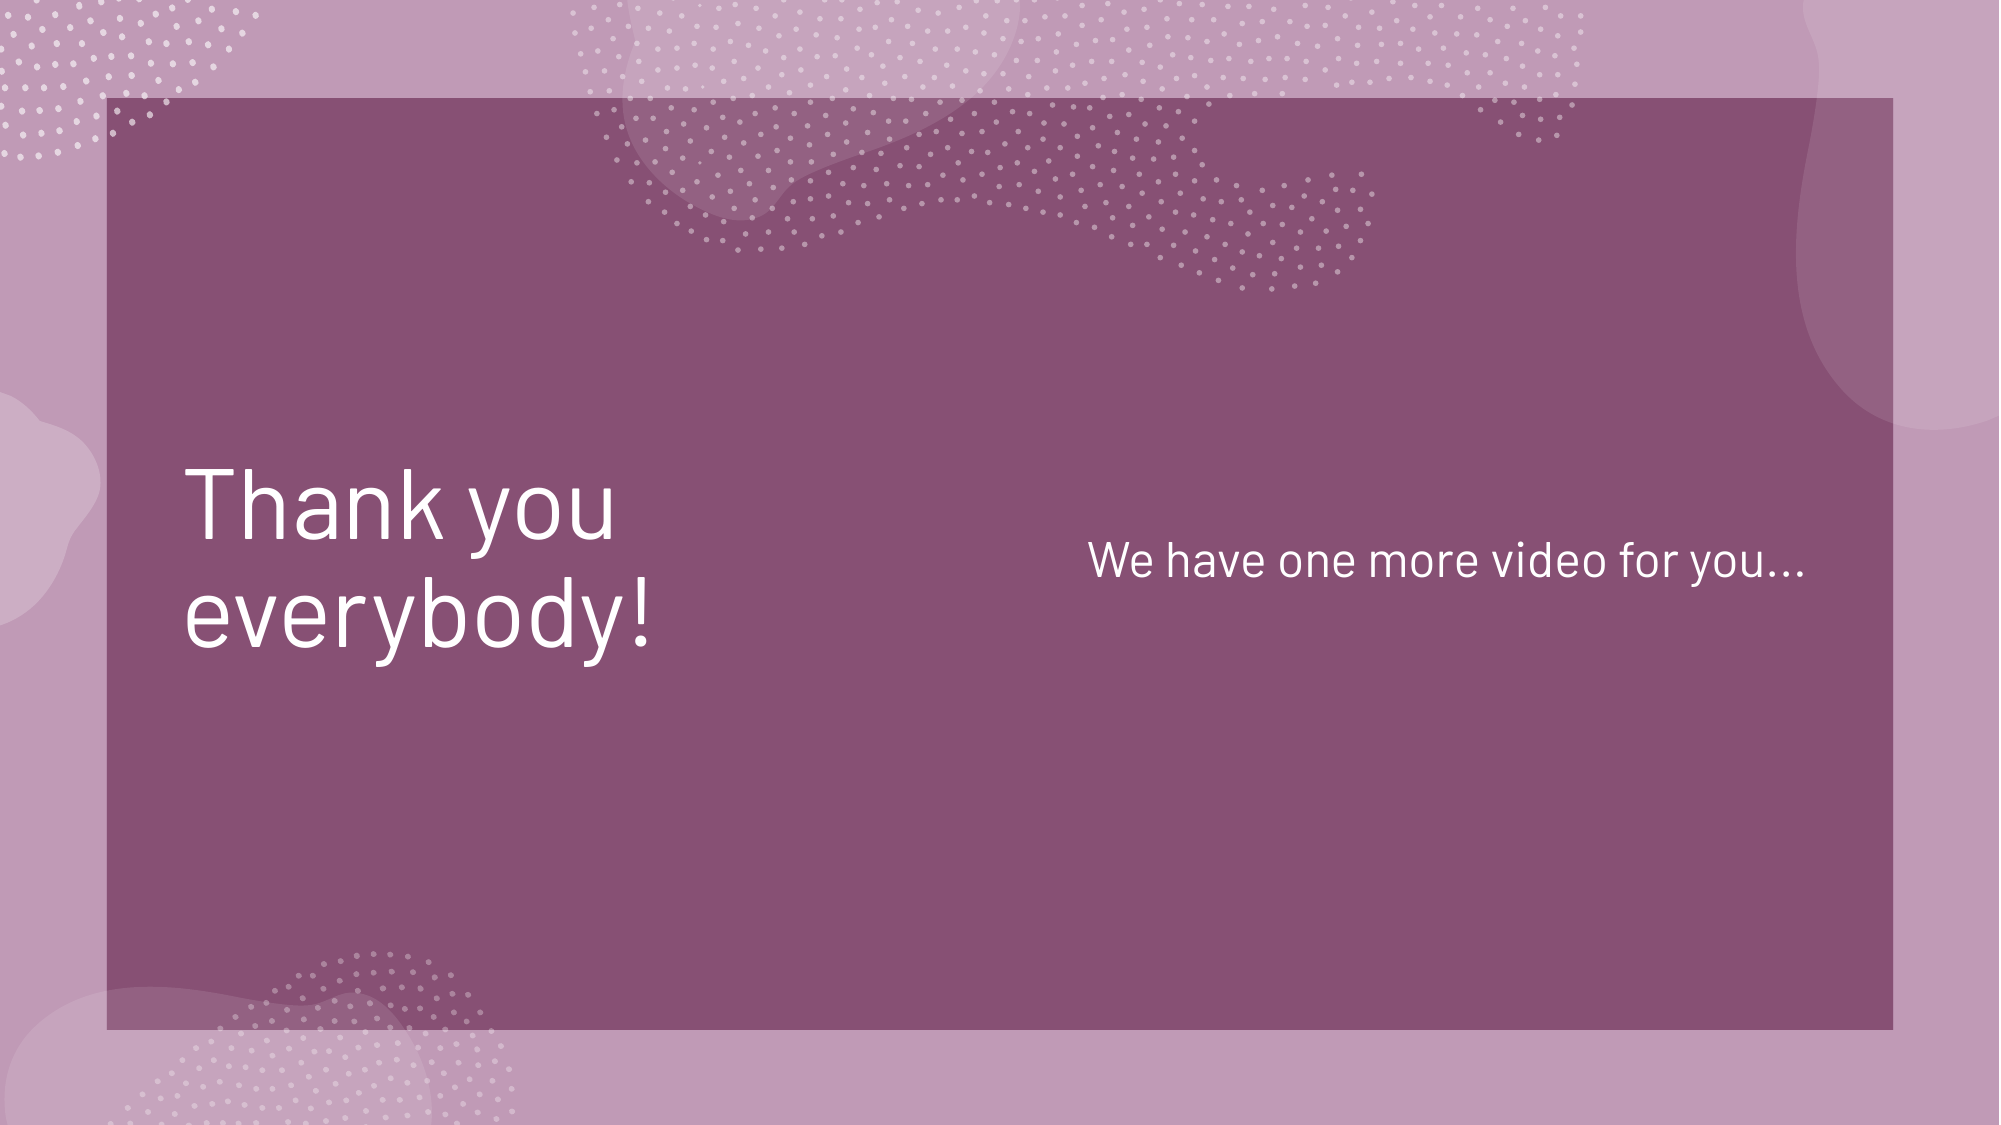

# Thank you everybody!
We have one more video for you...